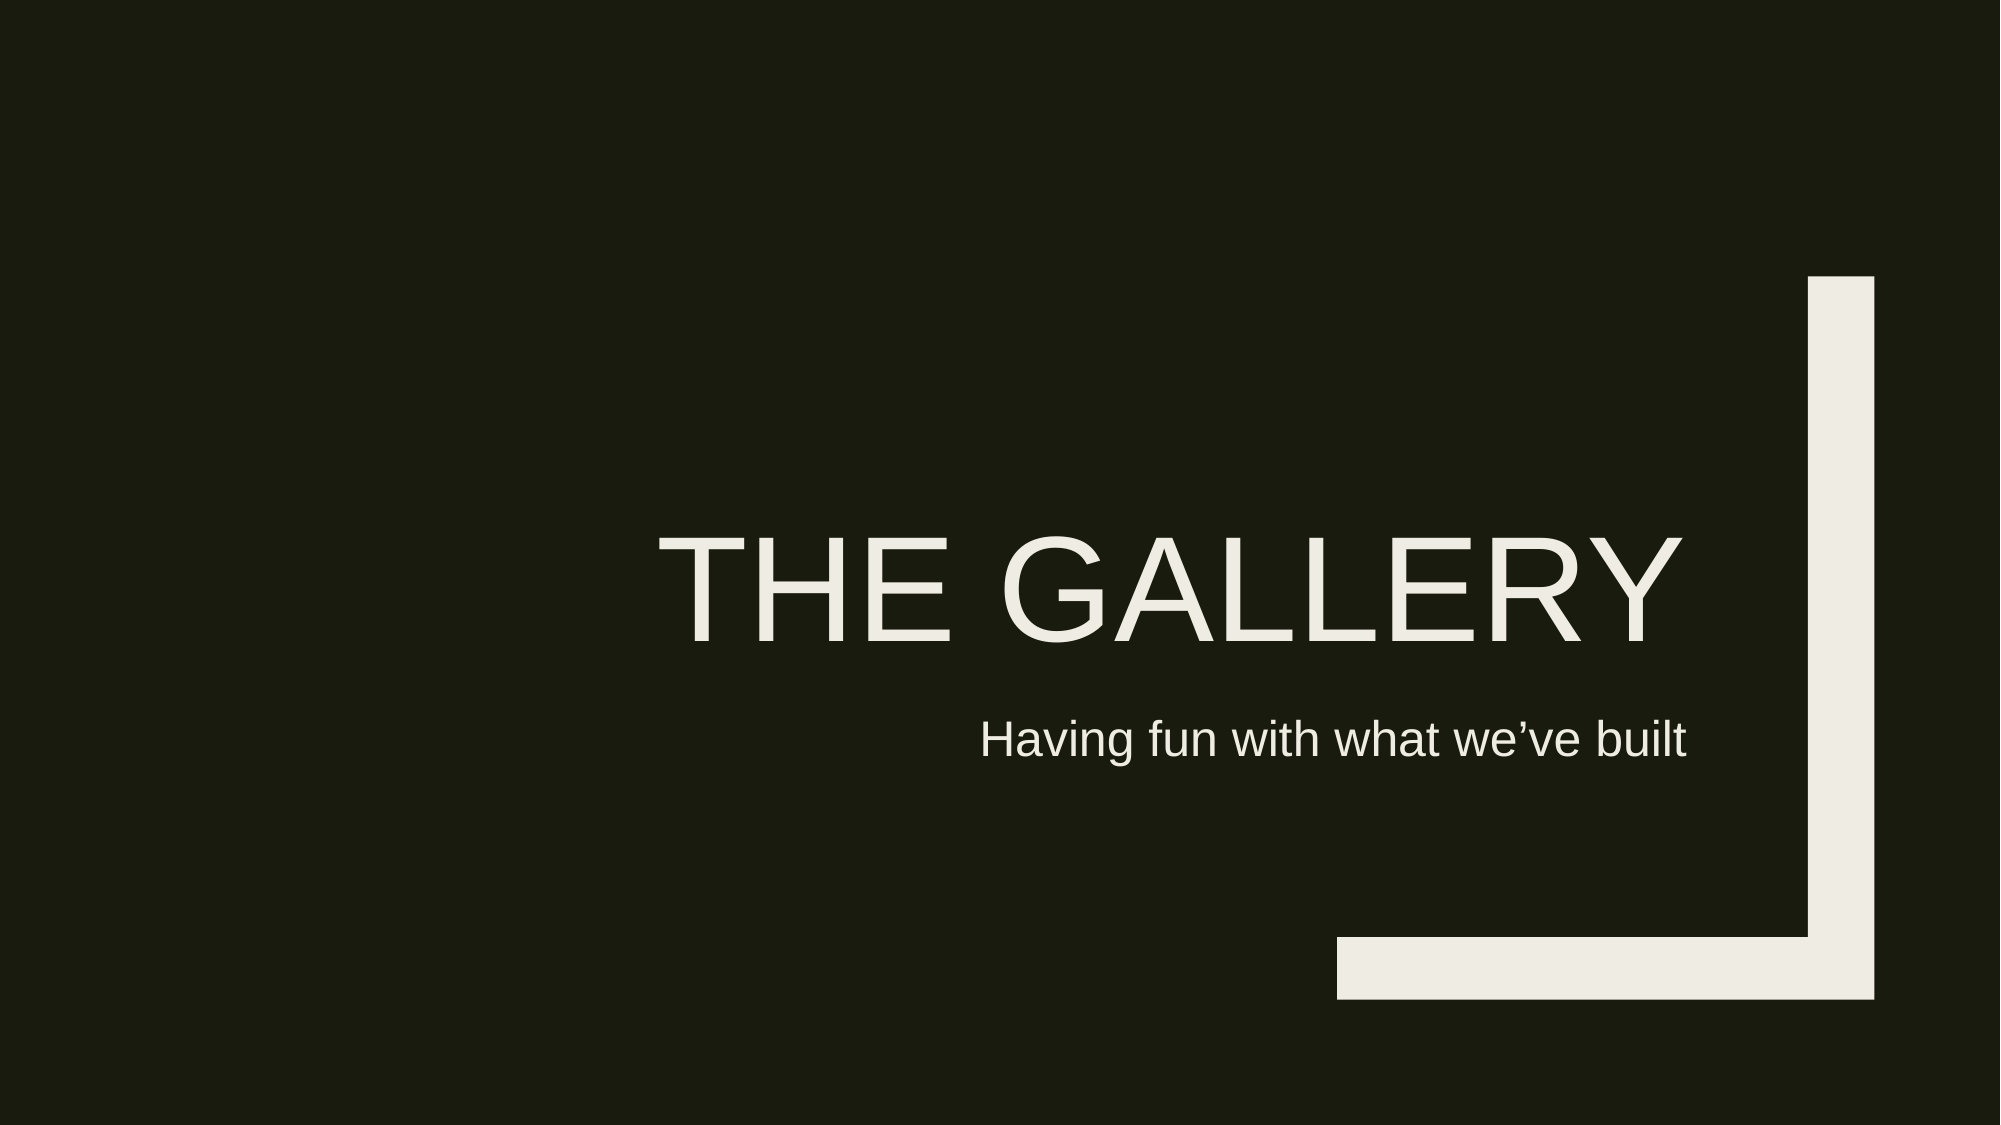

# The Gallery
Having fun with what we’ve built